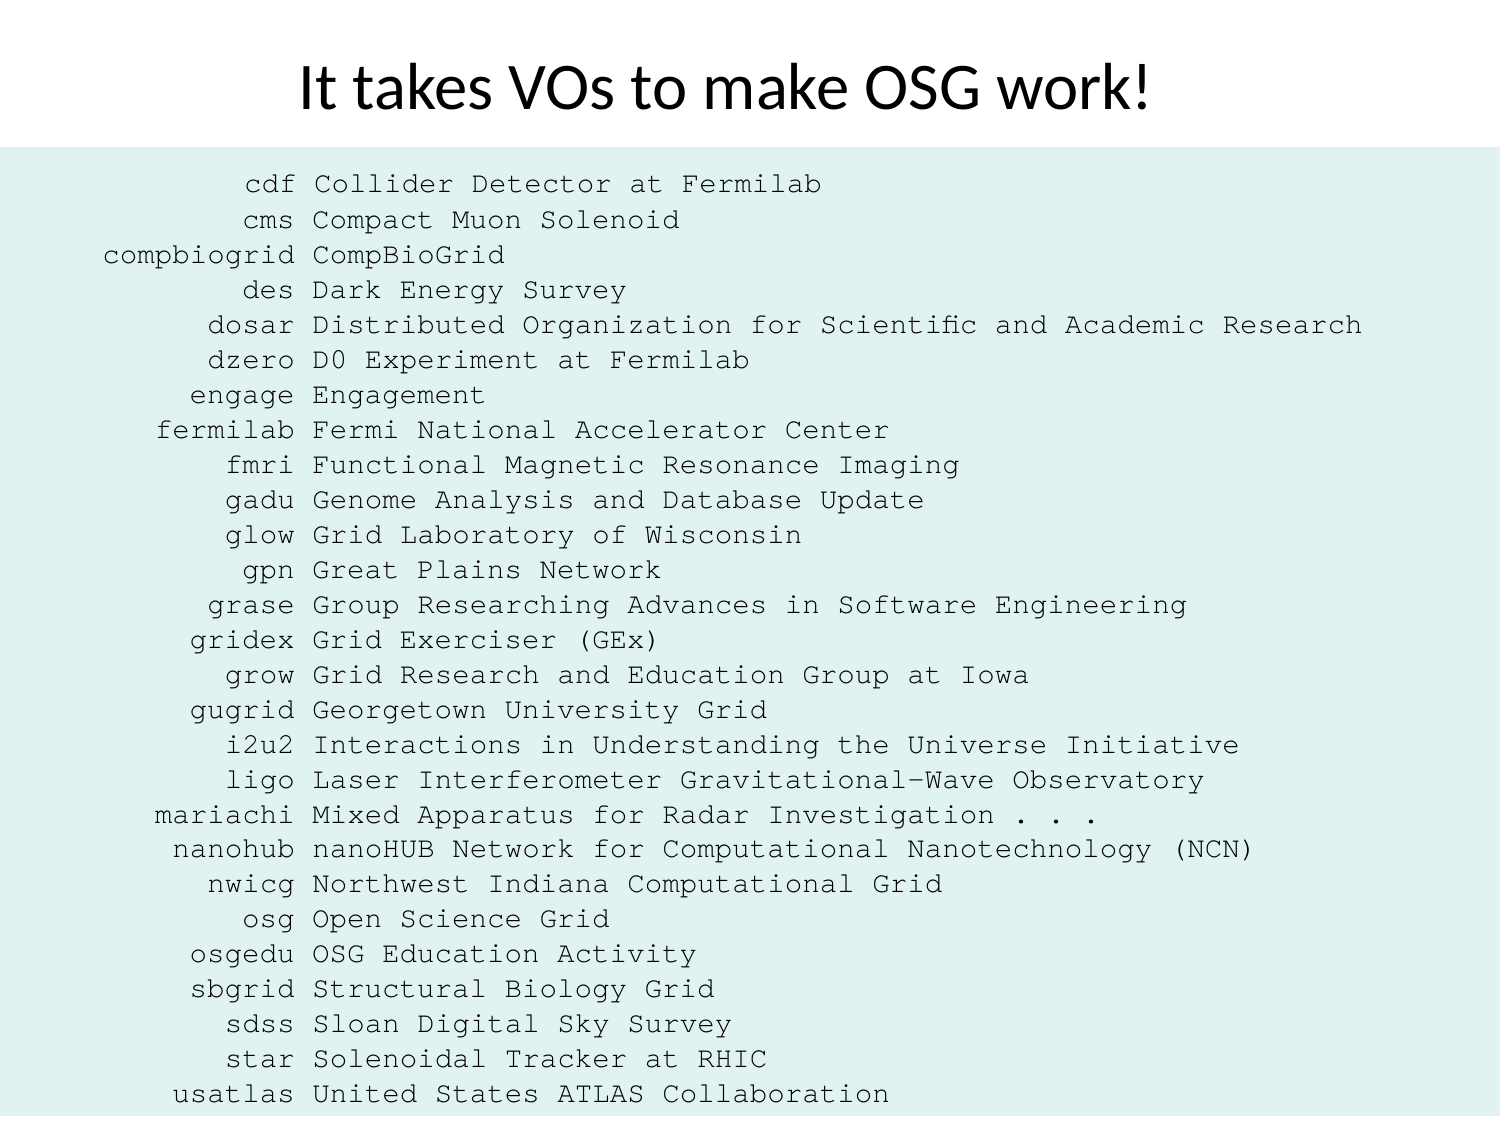

# It takes VOs to make OSG work!
                           cdf Collider Detector at Fermilab
             cms Compact Muon Solenoid
     compbiogrid CompBioGrid
             des Dark Energy Survey
           dosar Distributed Organization for Scientific and Academic Research
           dzero D0 Experiment at Fermilab
          engage Engagement
        fermilab Fermi National Accelerator Center
            fmri Functional Magnetic Resonance Imaging
            gadu Genome Analysis and Database Update
            glow Grid Laboratory of Wisconsin
             gpn Great Plains Network
           grase Group Researching Advances in Software Engineering
          gridex Grid Exerciser (GEx)
            grow Grid Research and Education Group at Iowa
          gugrid Georgetown University Grid
            i2u2 Interactions in Understanding the Universe Initiative
            ligo Laser Interferometer Gravitational-Wave Observatory
        mariachi Mixed Apparatus for Radar Investigation . . .
         nanohub nanoHUB Network for Computational Nanotechnology (NCN)
           nwicg Northwest Indiana Computational Grid
             osg Open Science Grid
          osgedu OSG Education Activity
          sbgrid Structural Biology Grid
            sdss Sloan Digital Sky Survey
            star Solenoidal Tracker at RHIC
         usatlas United States ATLAS Collaboration
D. Olson, OSG for DOSAR Workshop
5 April 2006
52